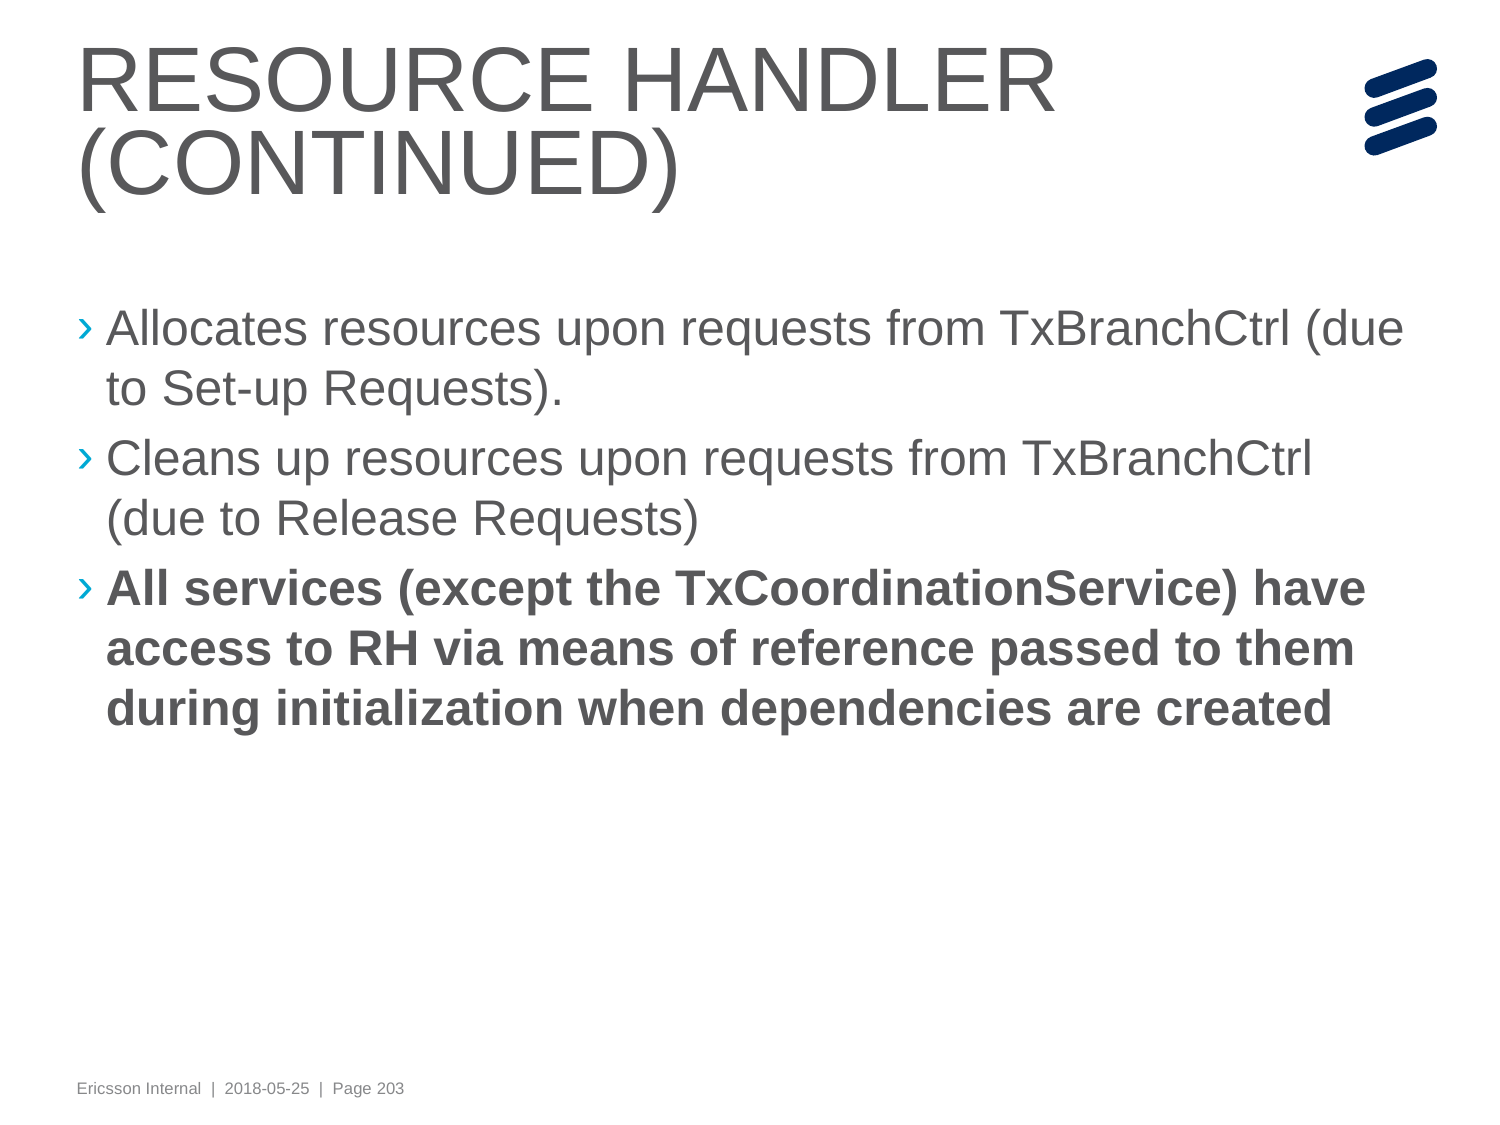

# RESOURCE HANDLER (CONTINUED)
Allocates resources upon requests from TxBranchCtrl (due to Set-up Requests).
Cleans up resources upon requests from TxBranchCtrl (due to Release Requests)
All services (except the TxCoordinationService) have access to RH via means of reference passed to them during initialization when dependencies are created